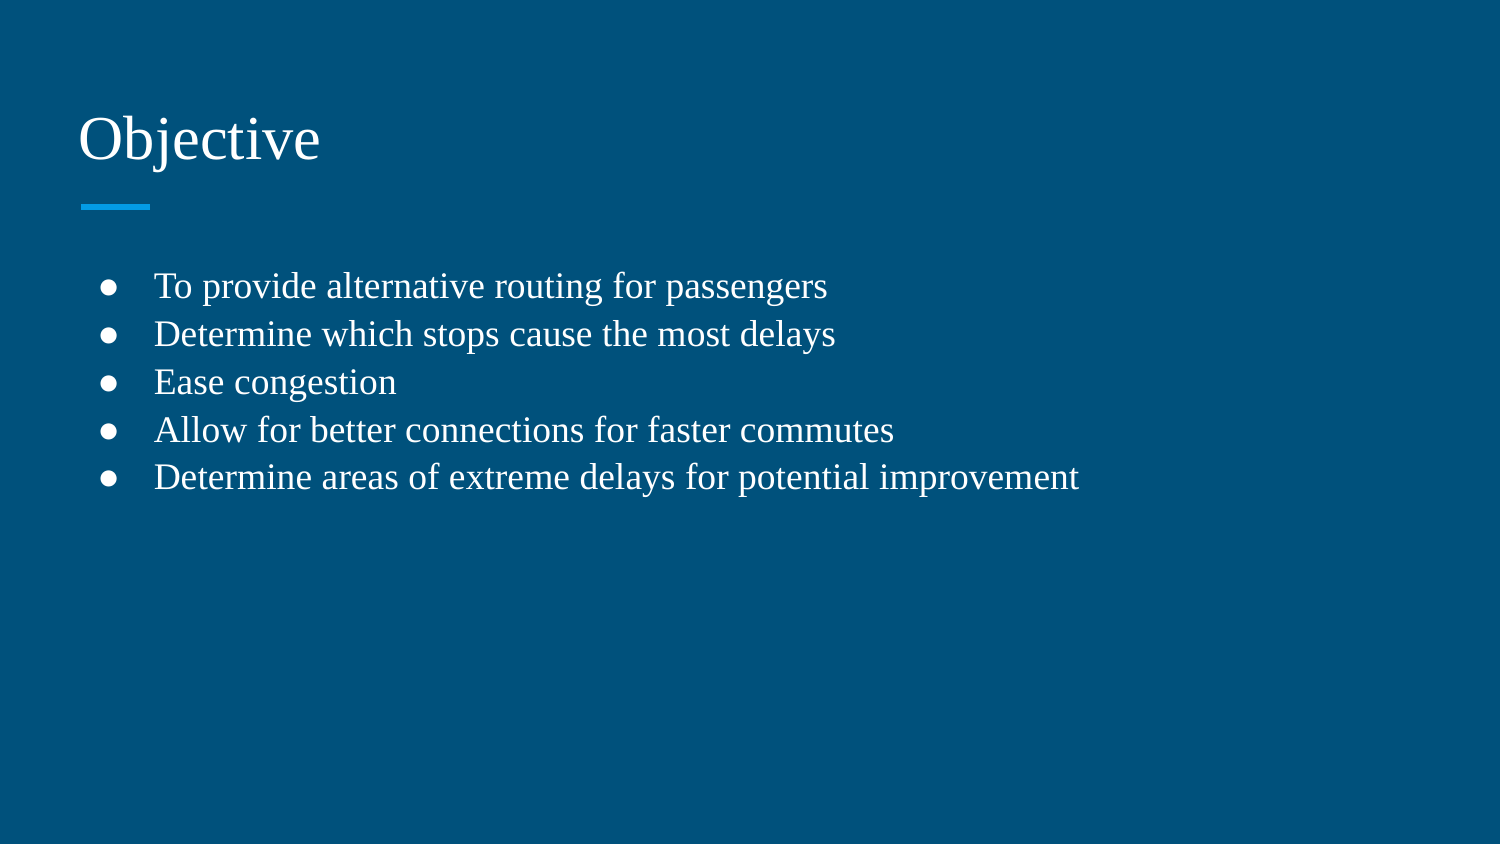

# Objective
To provide alternative routing for passengers
Determine which stops cause the most delays
Ease congestion
Allow for better connections for faster commutes
Determine areas of extreme delays for potential improvement